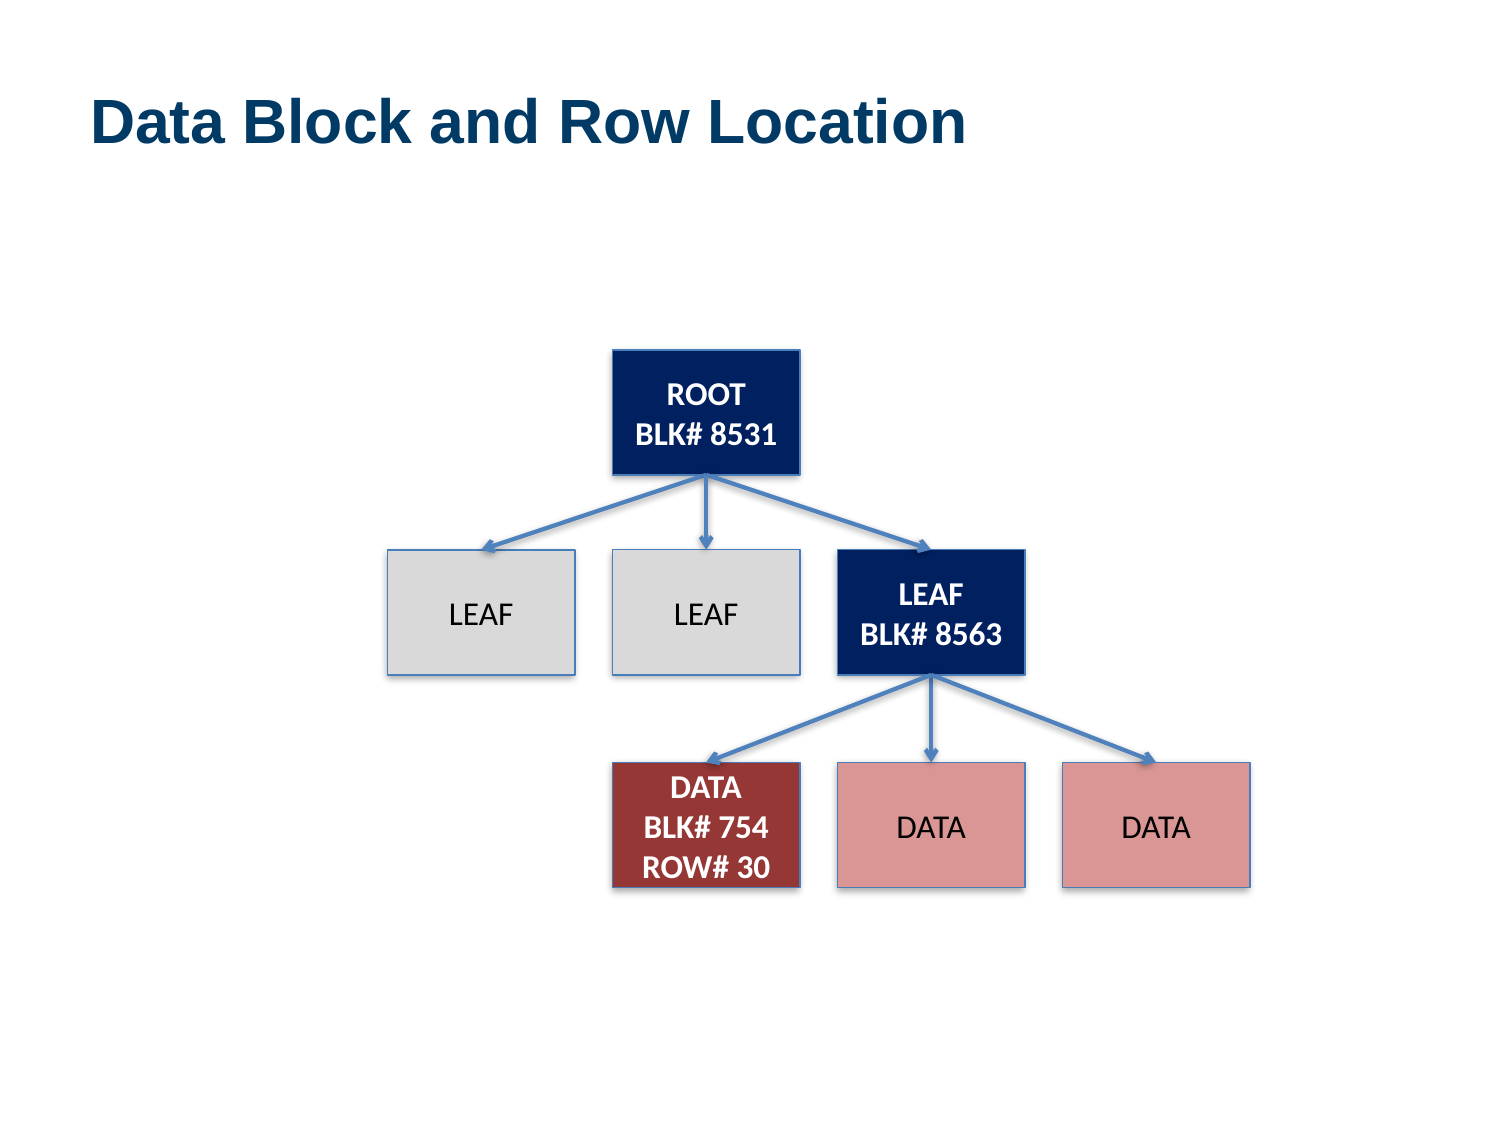

# Data Block and Row Location

ROOT
BLK# 8531
LEAF
LEAF
BLK# 8563
LEAF
DATA
BLK# 754
ROW# 30
DATA
DATA
36